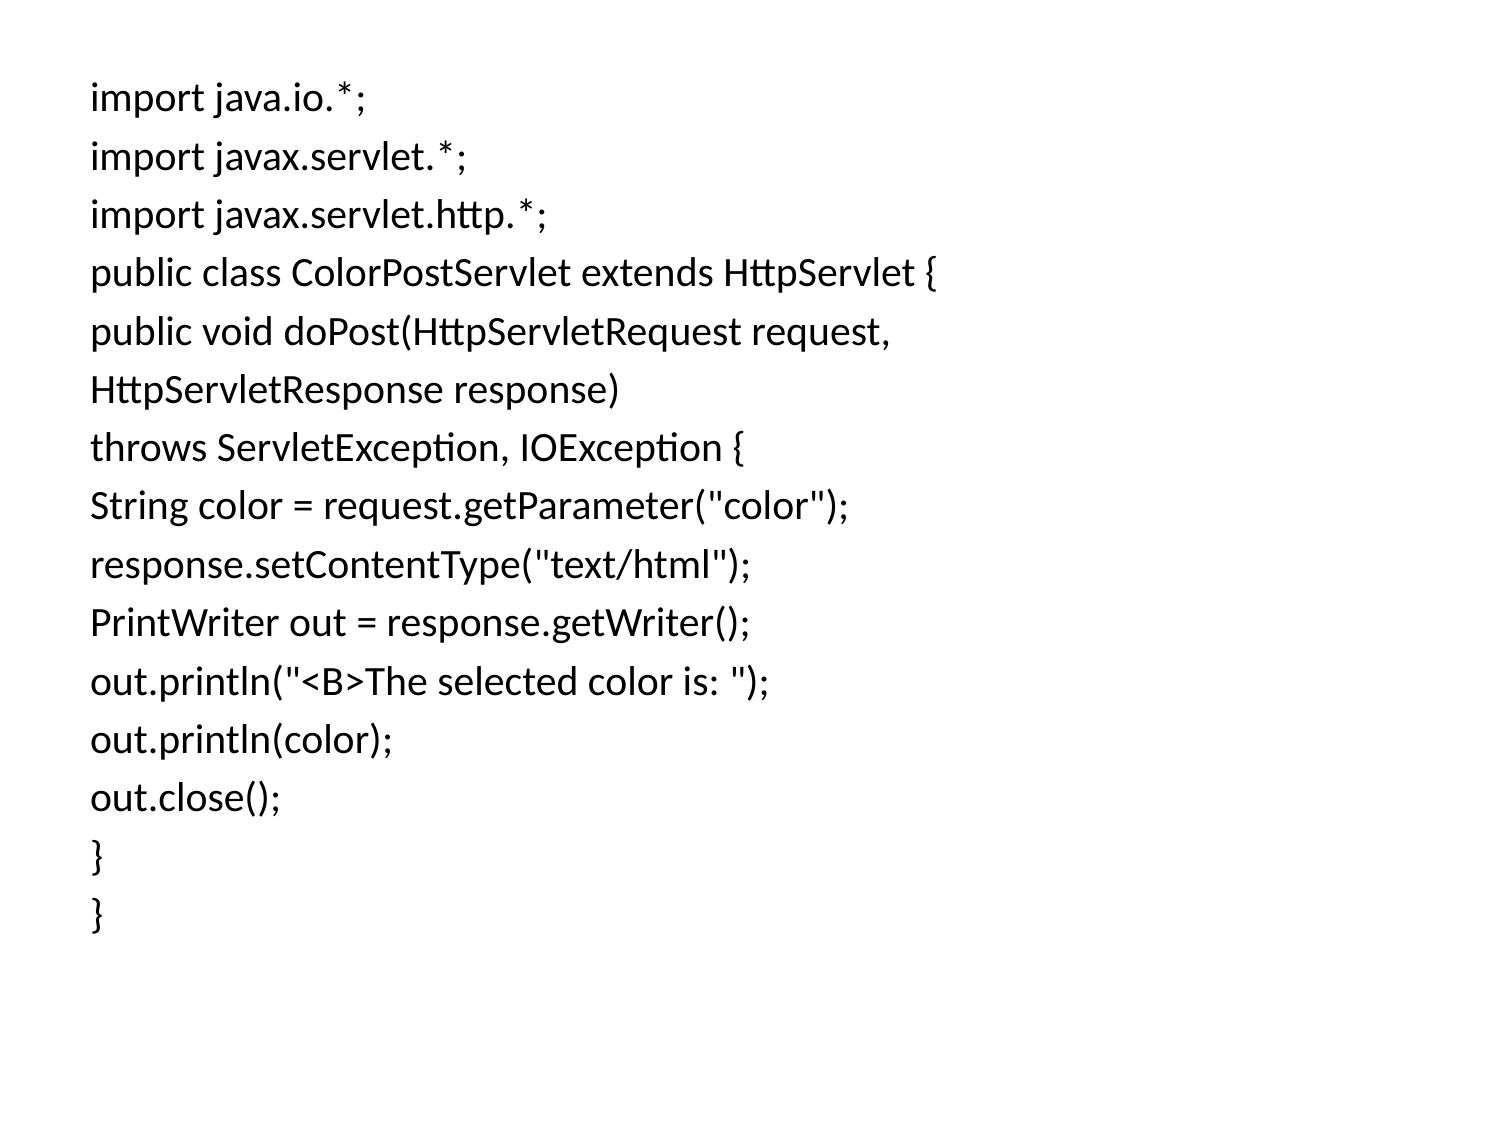

#
import java.io.*;
import javax.servlet.*;
import javax.servlet.http.*;
public class ColorPostServlet extends HttpServlet {
public void doPost(HttpServletRequest request,
HttpServletResponse response)
throws ServletException, IOException {
String color = request.getParameter("color");
response.setContentType("text/html");
PrintWriter out = response.getWriter();
out.println("<B>The selected color is: ");
out.println(color);
out.close();
}
}